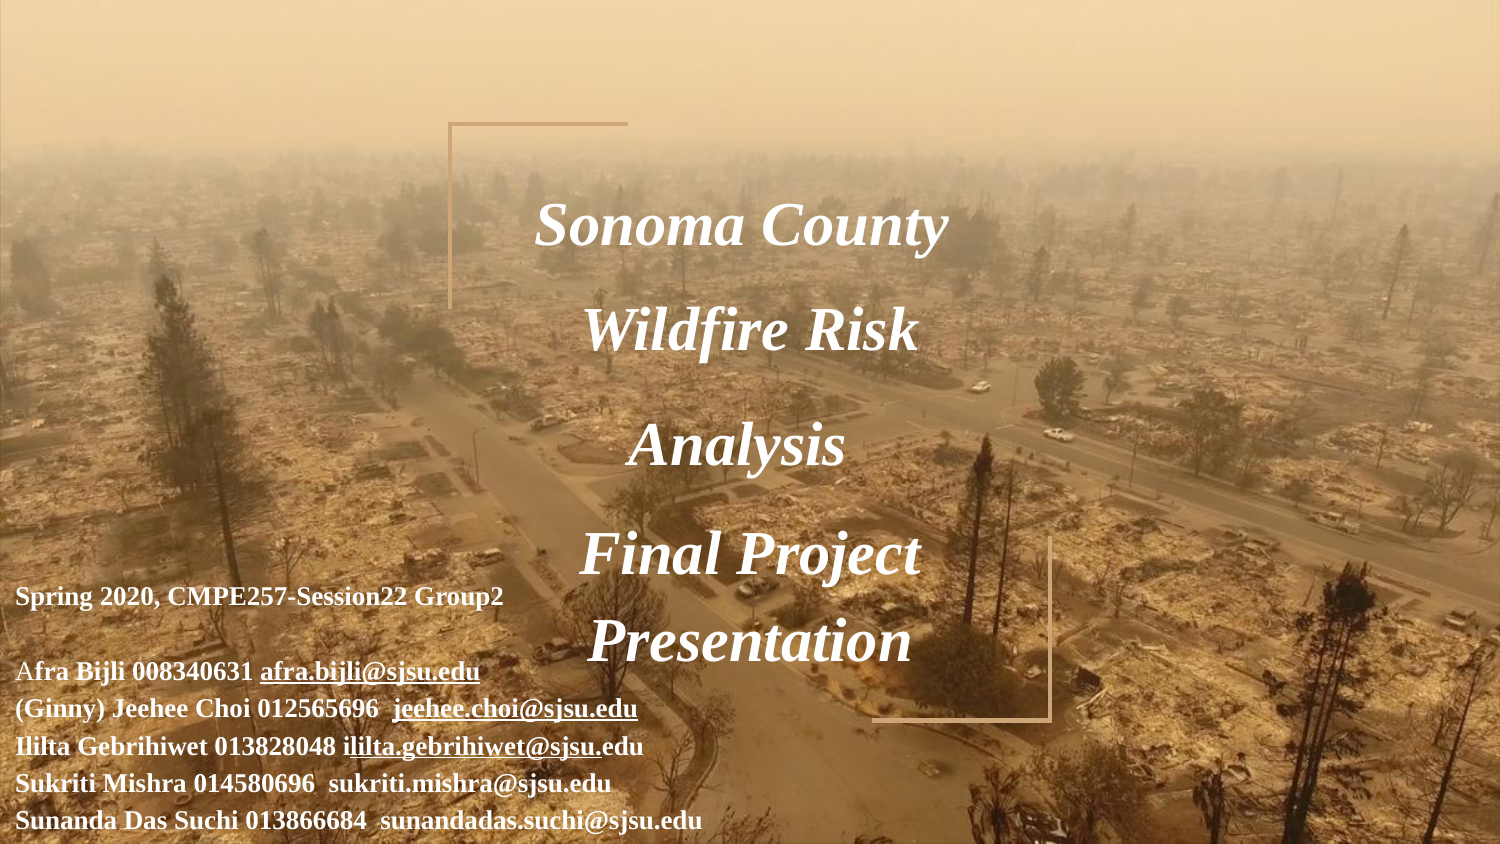

# Sonoma County
Wildfire Risk Analysis
Final Project Presentation
Spring 2020, CMPE257-Session22 Group2

Afra Bijli 008340631 afra.bijli@sjsu.edu
(Ginny) Jeehee Choi 012565696  jeehee.choi@sjsu.edu
Ililta Gebrihiwet 013828048 ililta.gebrihiwet@sjsu.edu
Sukriti Mishra 014580696  sukriti.mishra@sjsu.edu
Sunanda Das Suchi 013866684  sunandadas.suchi@sjsu.edu